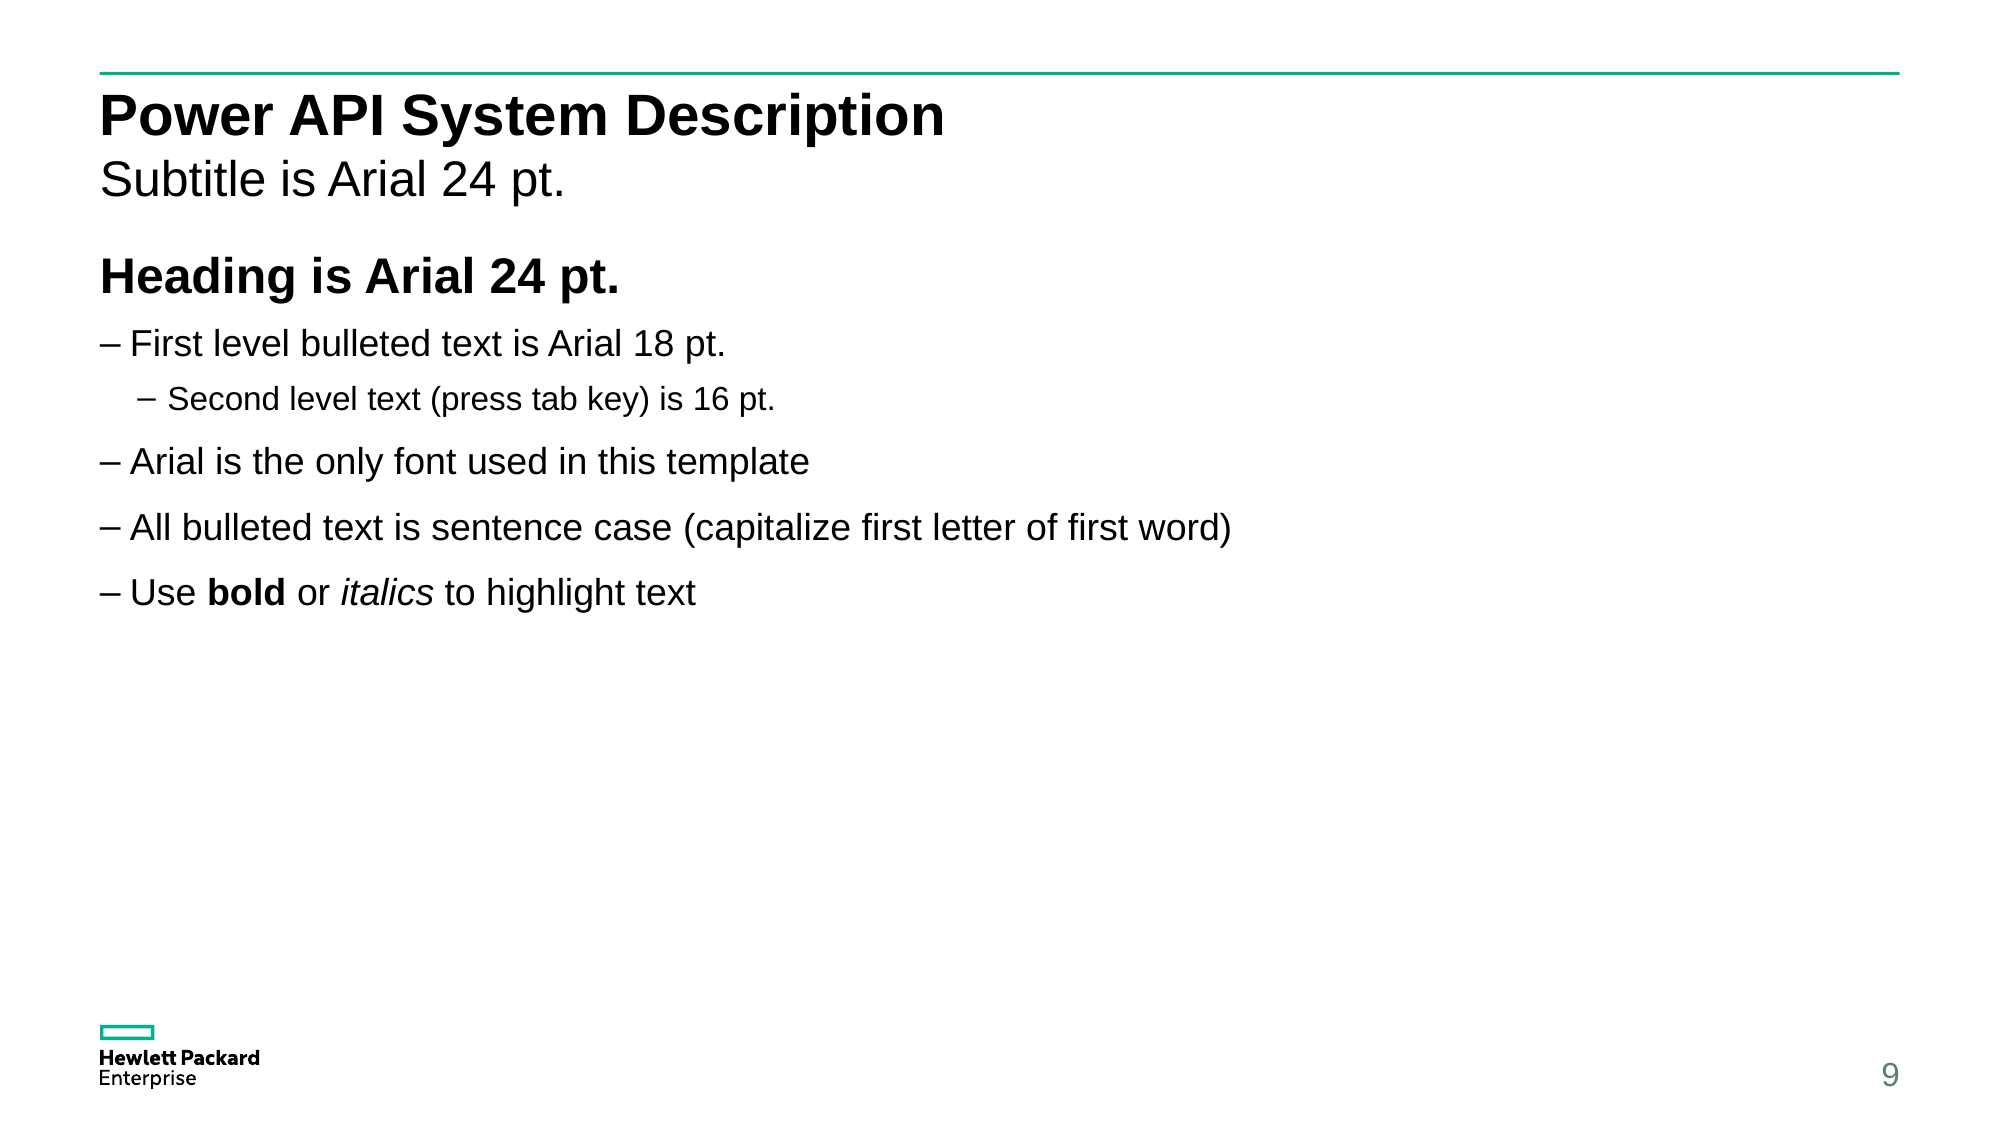

# Power API System Description
Subtitle is Arial 24 pt.
Heading is Arial 24 pt.
First level bulleted text is Arial 18 pt.
Second level text (press tab key) is 16 pt.
Arial is the only font used in this template
All bulleted text is sentence case (capitalize first letter of first word)
Use bold or italics to highlight text
9